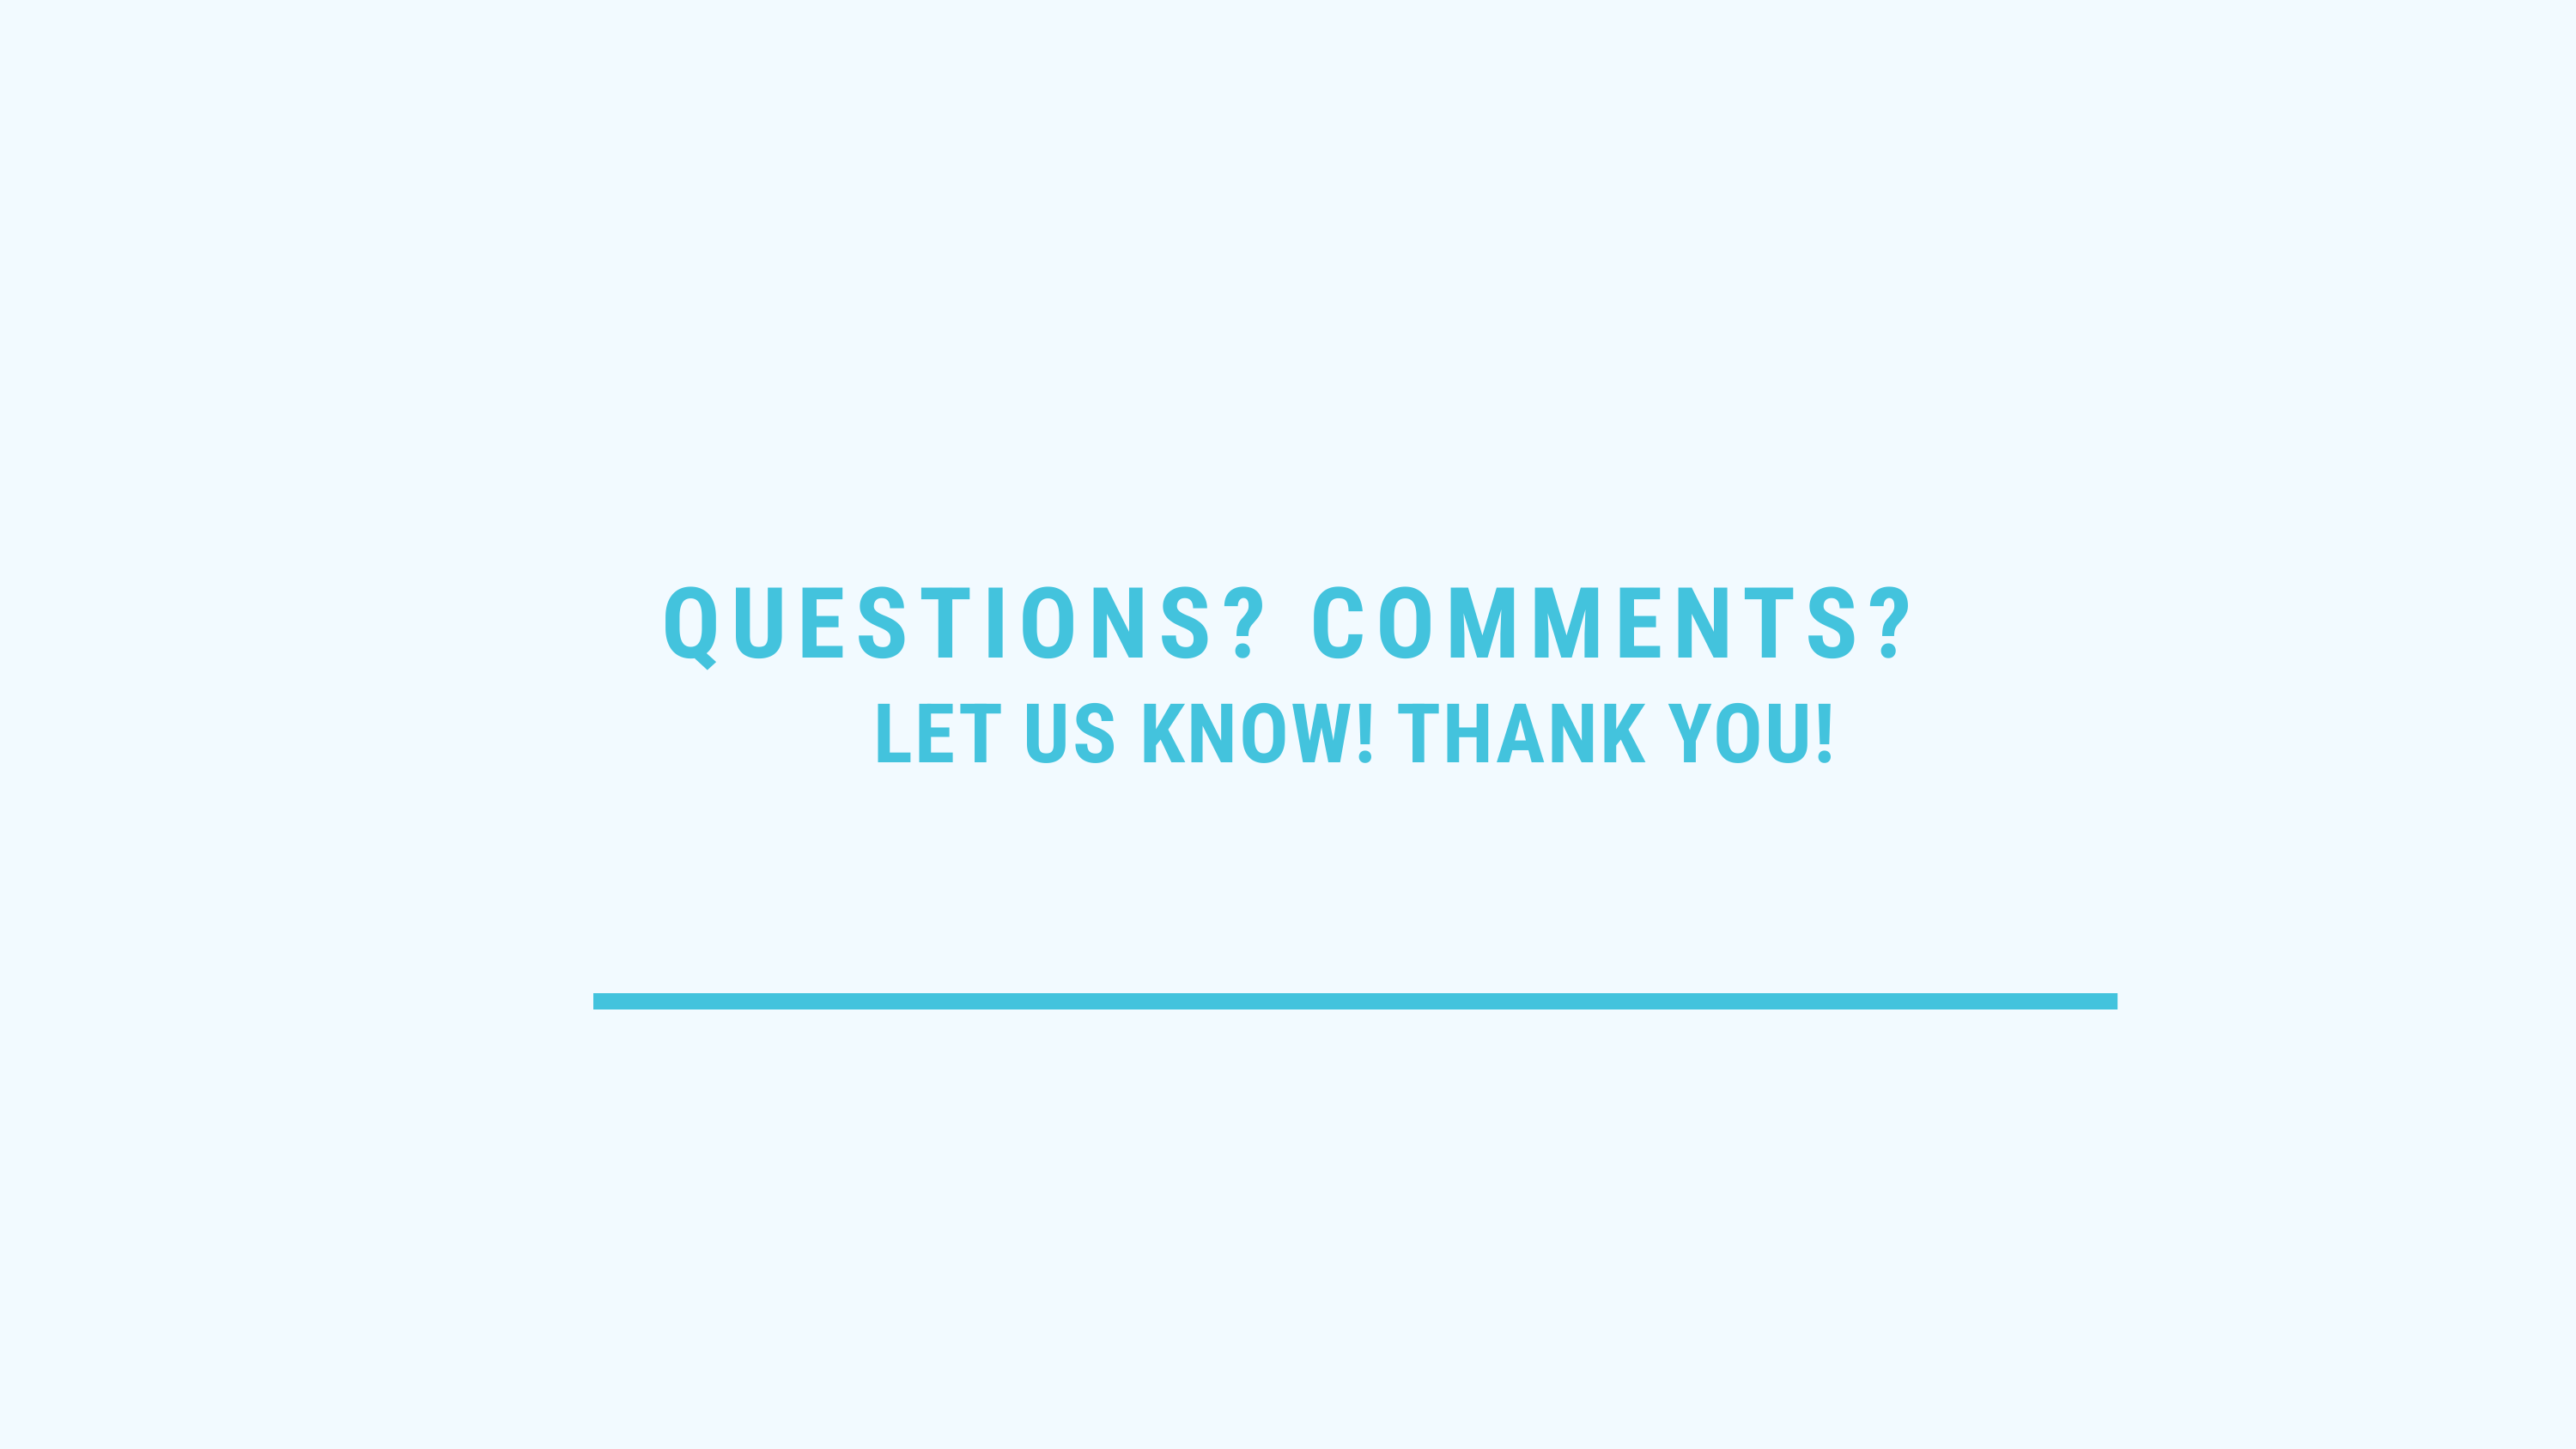

QUESTIONS? COMMENTS?
LET US KNOW! THANK YOU!